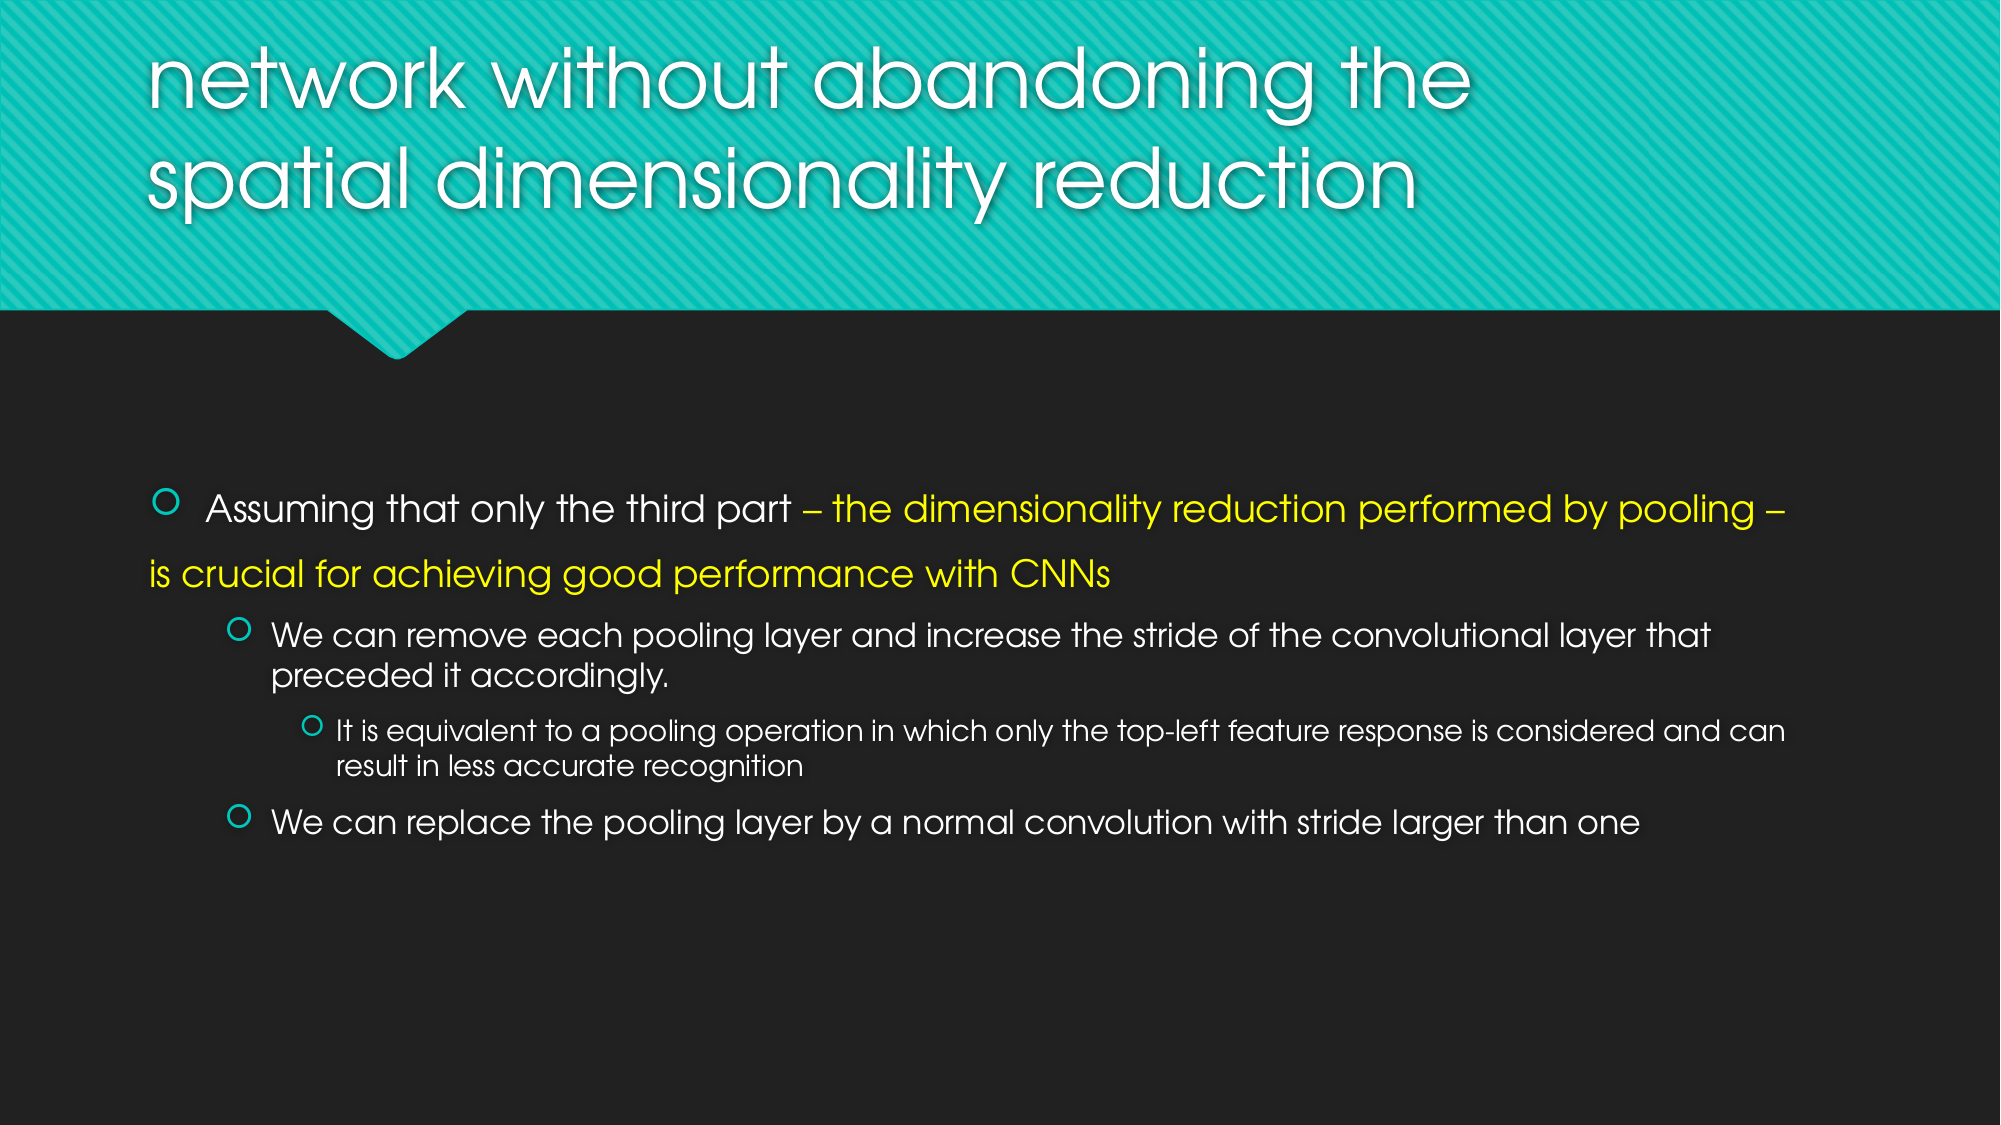

# network without abandoning the spatial dimensionality reduction
Assuming that only the third part – the dimensionality reduction performed by pooling –
is crucial for achieving good performance with CNNs
We can remove each pooling layer and increase the stride of the convolutional layer that preceded it accordingly.
It is equivalent to a pooling operation in which only the top-left feature response is considered and can result in less accurate recognition
We can replace the pooling layer by a normal convolution with stride larger than one